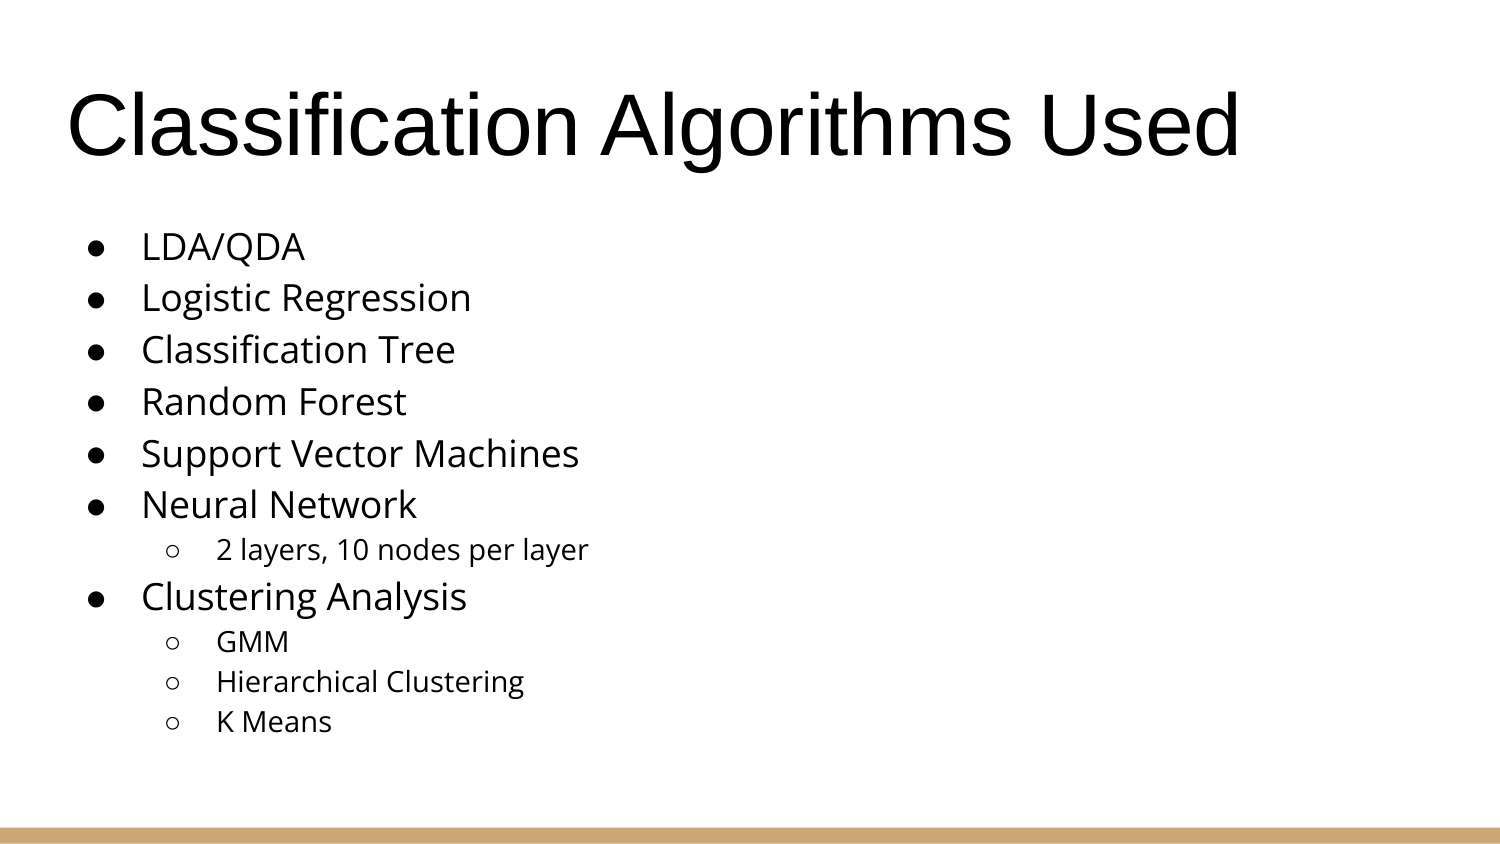

# Classification Algorithms Used
LDA/QDA
Logistic Regression
Classification Tree
Random Forest
Support Vector Machines
Neural Network
2 layers, 10 nodes per layer
Clustering Analysis
GMM
Hierarchical Clustering
K Means